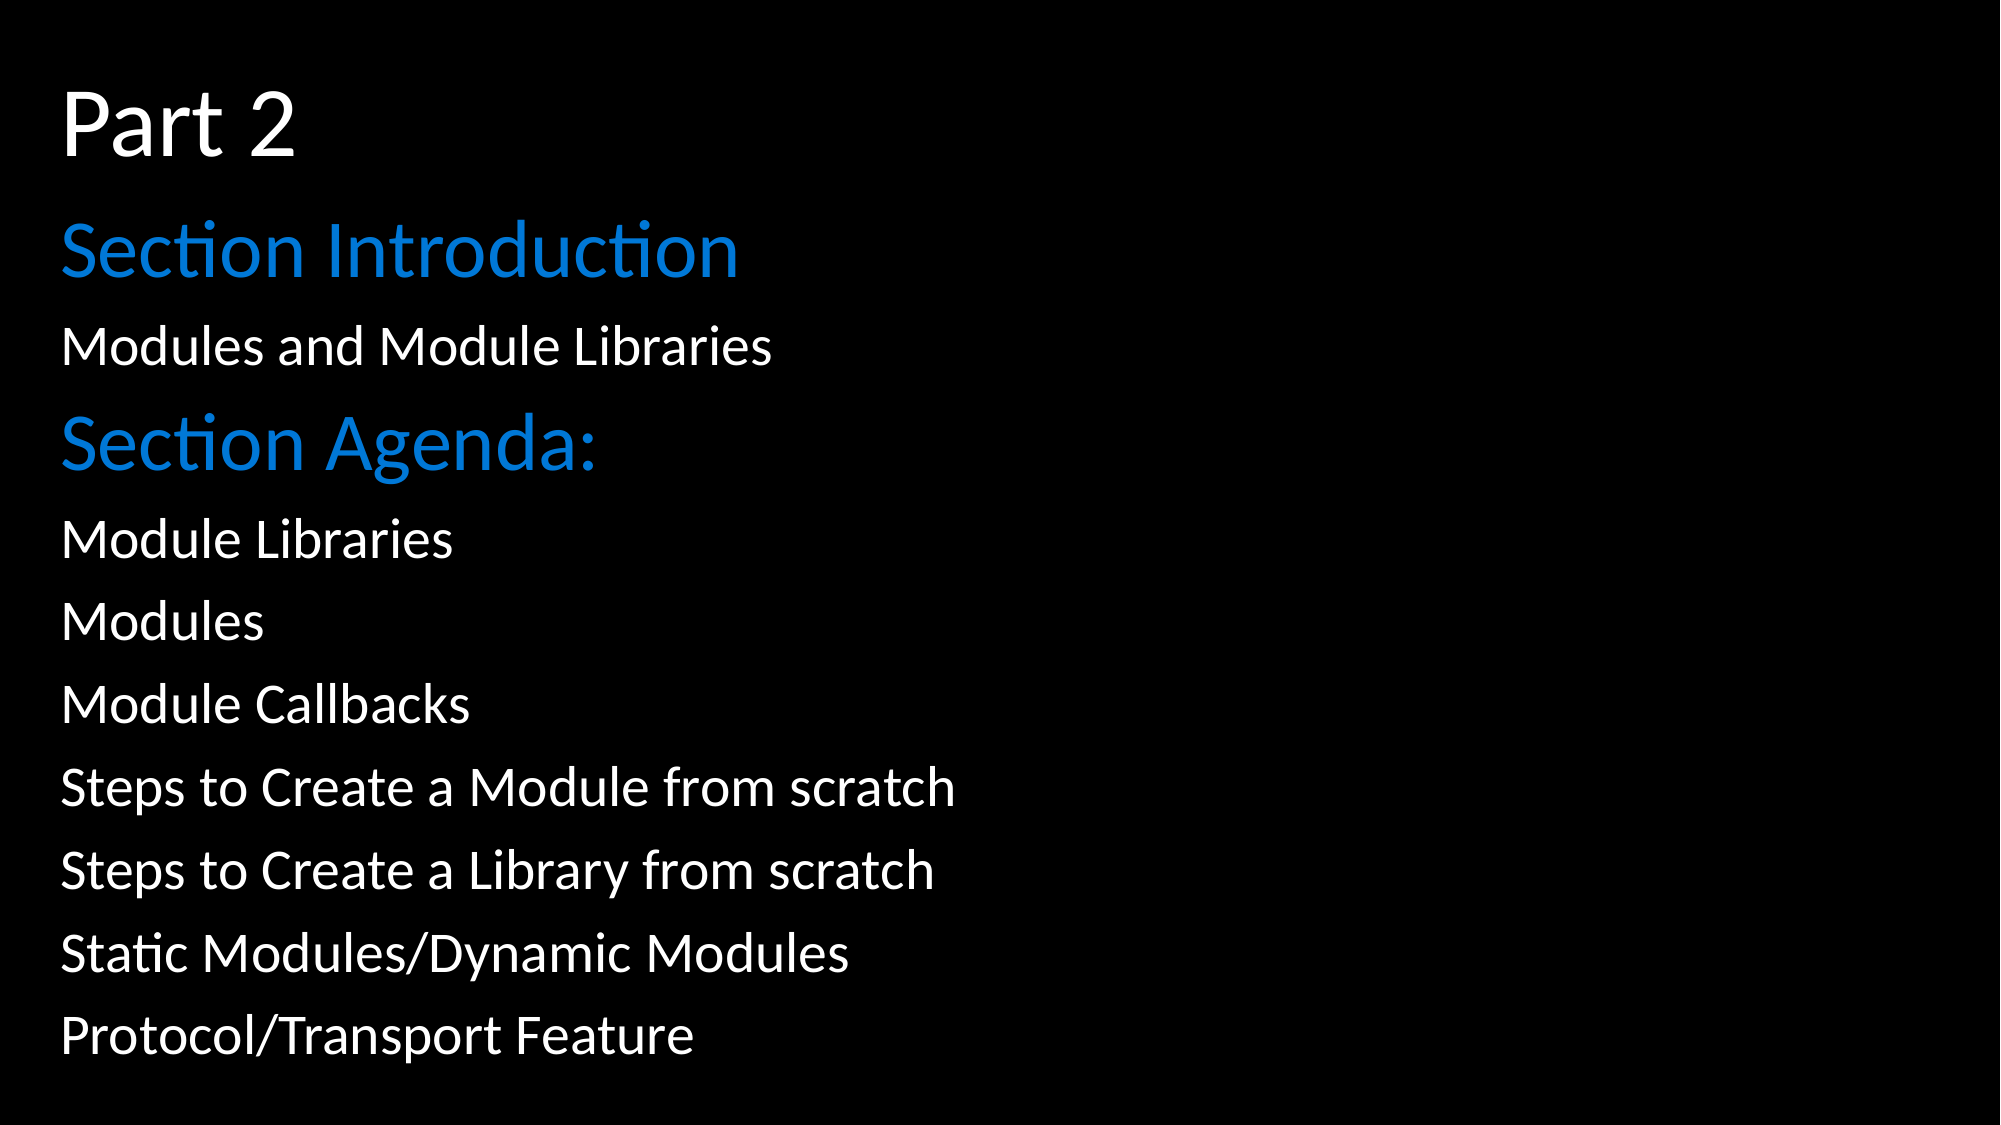

# Part 2
Section Introduction
Modules and Module Libraries
Section Agenda:
Module Libraries
Modules
Module Callbacks
Steps to Create a Module from scratch
Steps to Create a Library from scratch
Static Modules/Dynamic Modules
Protocol/Transport Feature